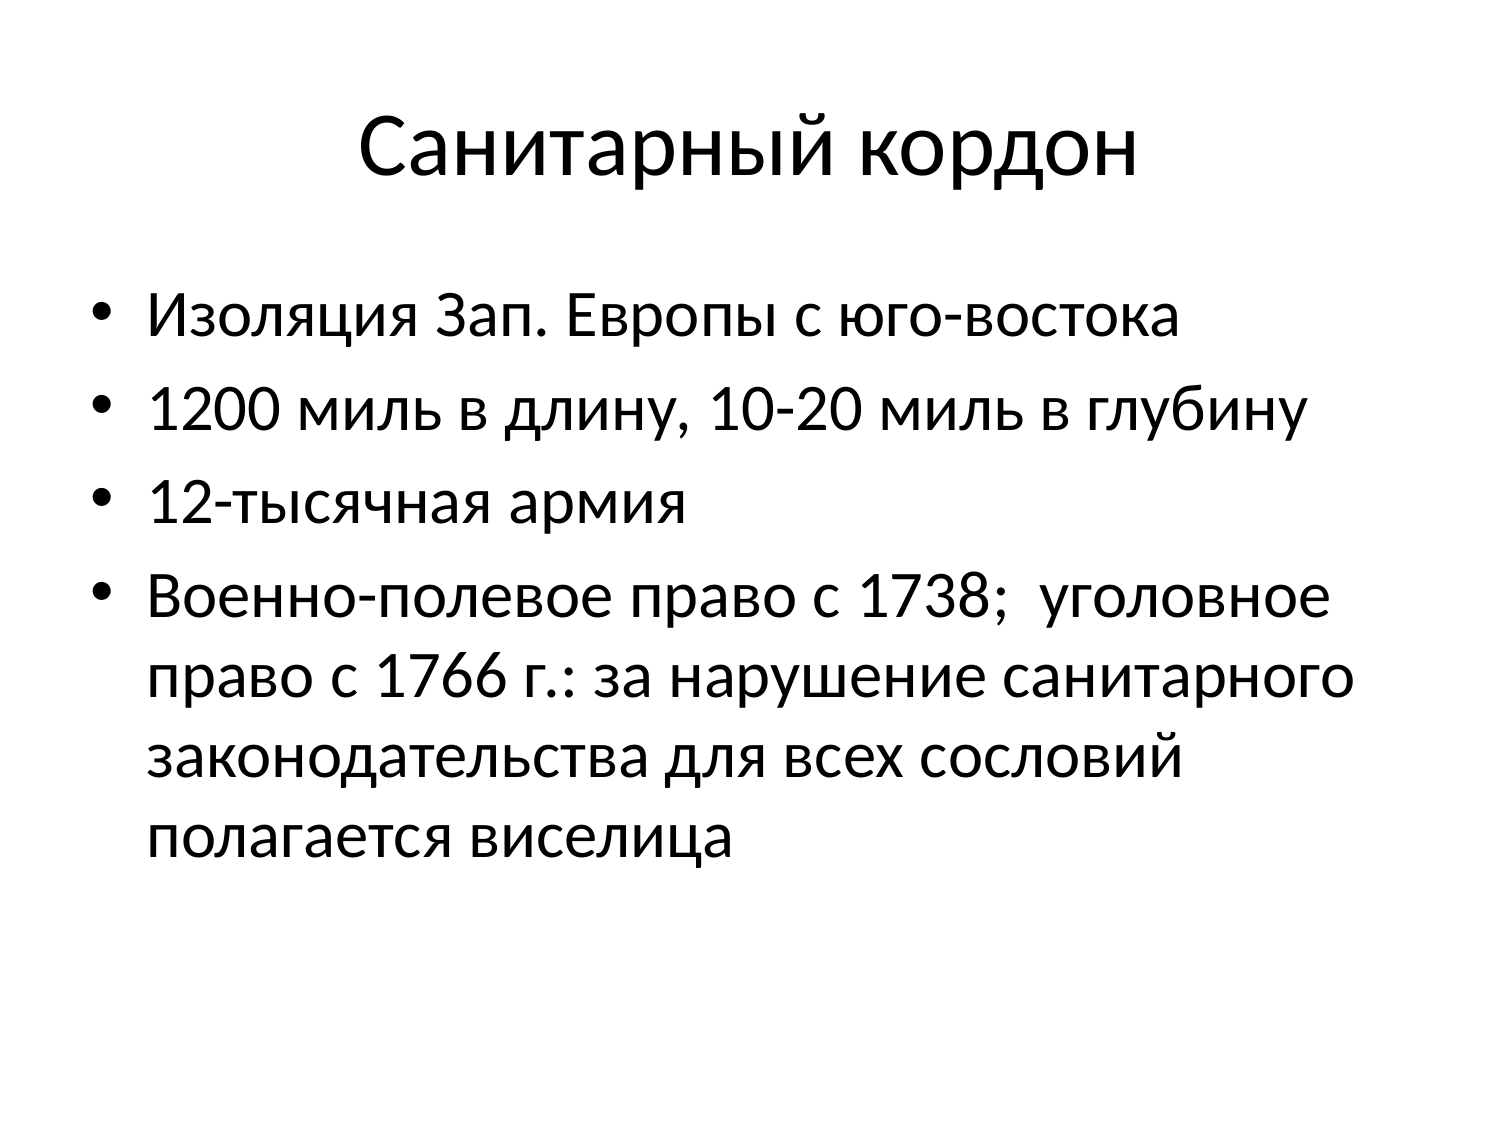

# Санитарный кордон
Изоляция Зап. Европы с юго-востока
1200 миль в длину, 10-20 миль в глубину
12-тысячная армия
Военно-полевое право с 1738;  уголовное право с 1766 г.: за нарушение санитарного законодательства для всех сословий полагается виселица